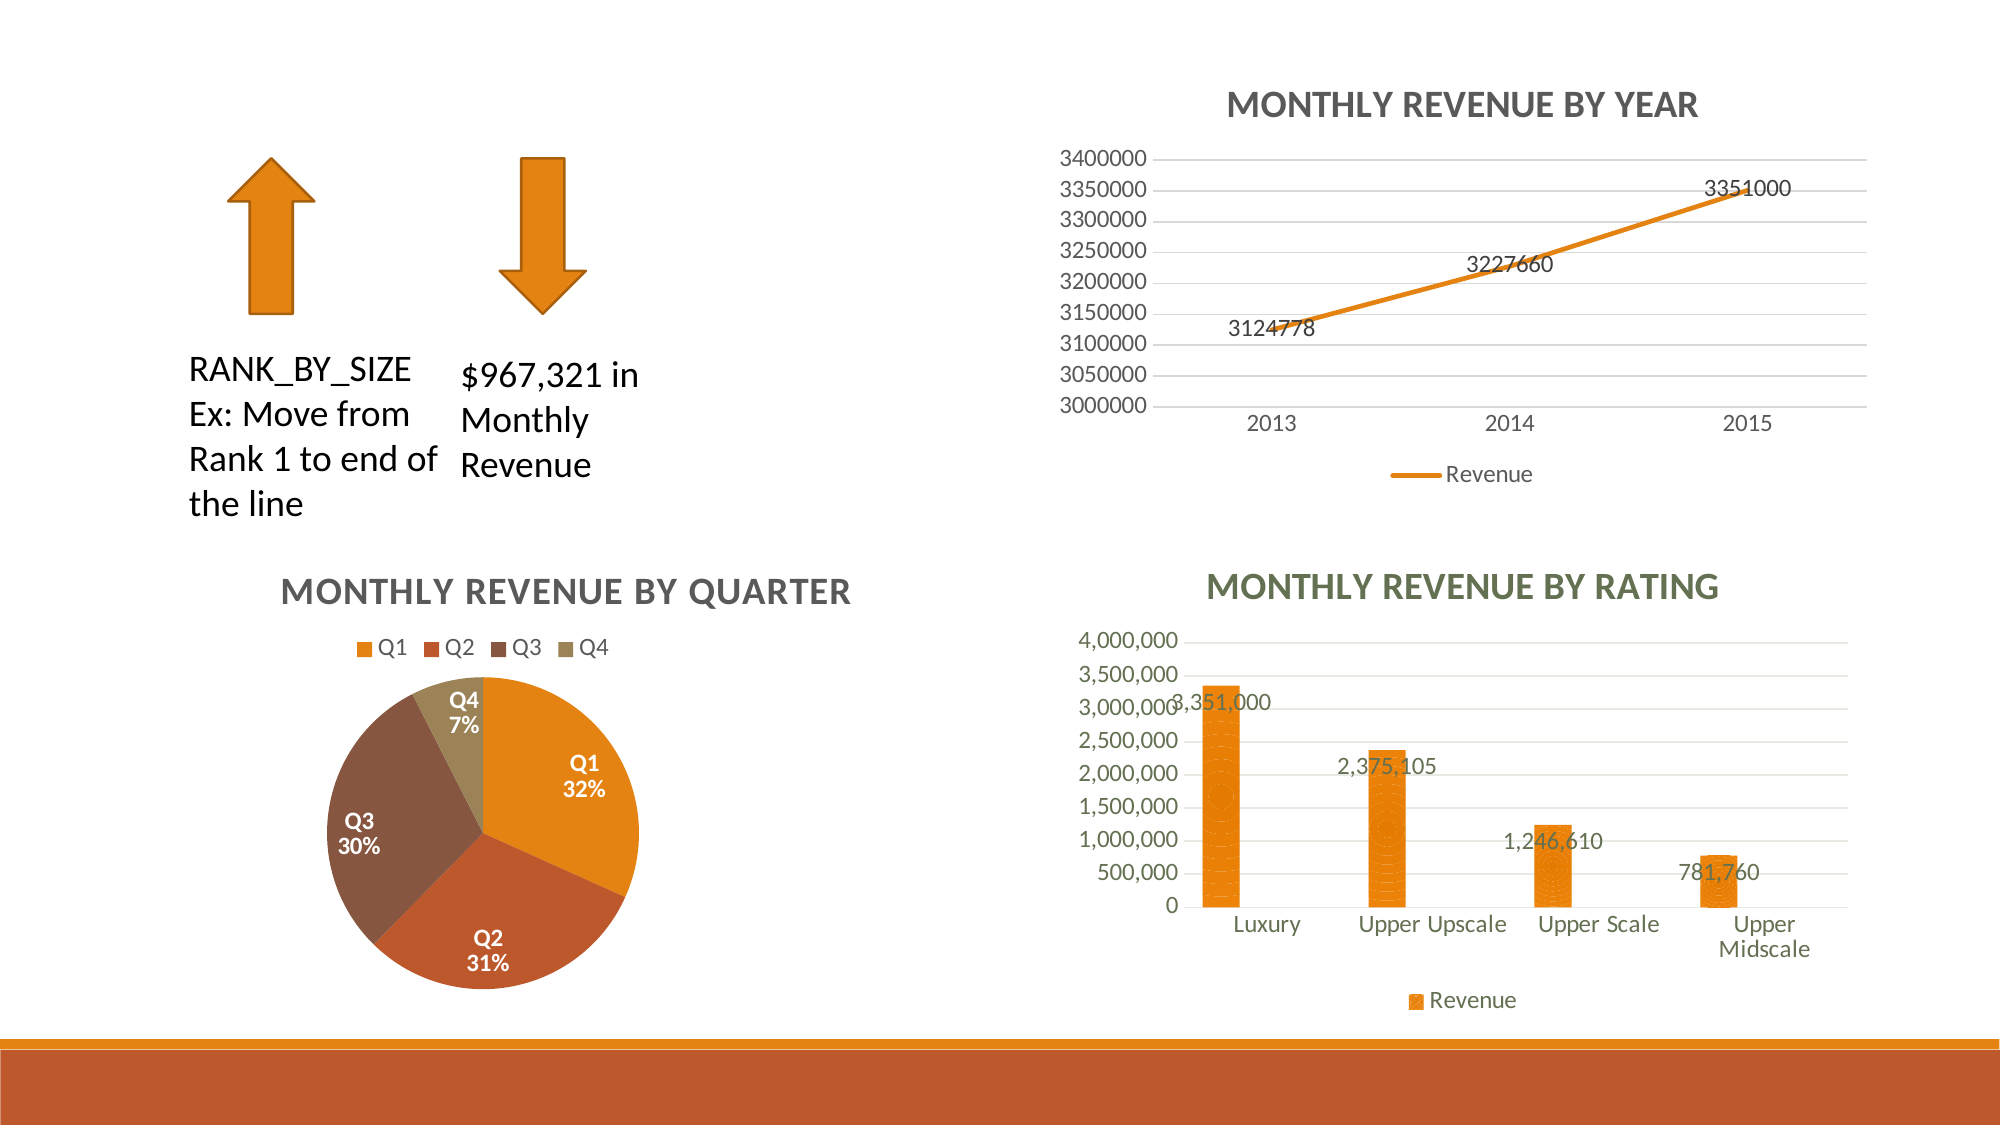

### Chart: MONTHLY REVENUE BY YEAR

| Category | Revenue | Column1 | Column2 |
|---|---|---|---|
| 2013.0 | 3124778.0 | None | None |
| 2014.0 | 3227660.0 | None | None |
| 2015.0 | 3351000.0 | None | None |

RANK_BY_SIZE
Ex: Move from Rank 1 to end of the line
$967,321 in Monthly Revenue

### Chart: MONTHLY REVENUE BY QUARTER

| Category | Revenue |
|---|---|
| Q1 | 3351000.0 |
| Q2 | 3235814.0 |
| Q3 | 3185308.0 |
| Q4 | 790760.0 |

### Chart: MONTHLY REVENUE BY RATING

| Category | Revenue | Column1 | Column2 |
|---|---|---|---|
| Luxury | 3351000.0 | None | None |
| Upper Upscale | 2375105.0 | None | None |
| Upper Scale | 1246610.0 | None | None |
| Upper Midscale | 781760.0 | None | None |